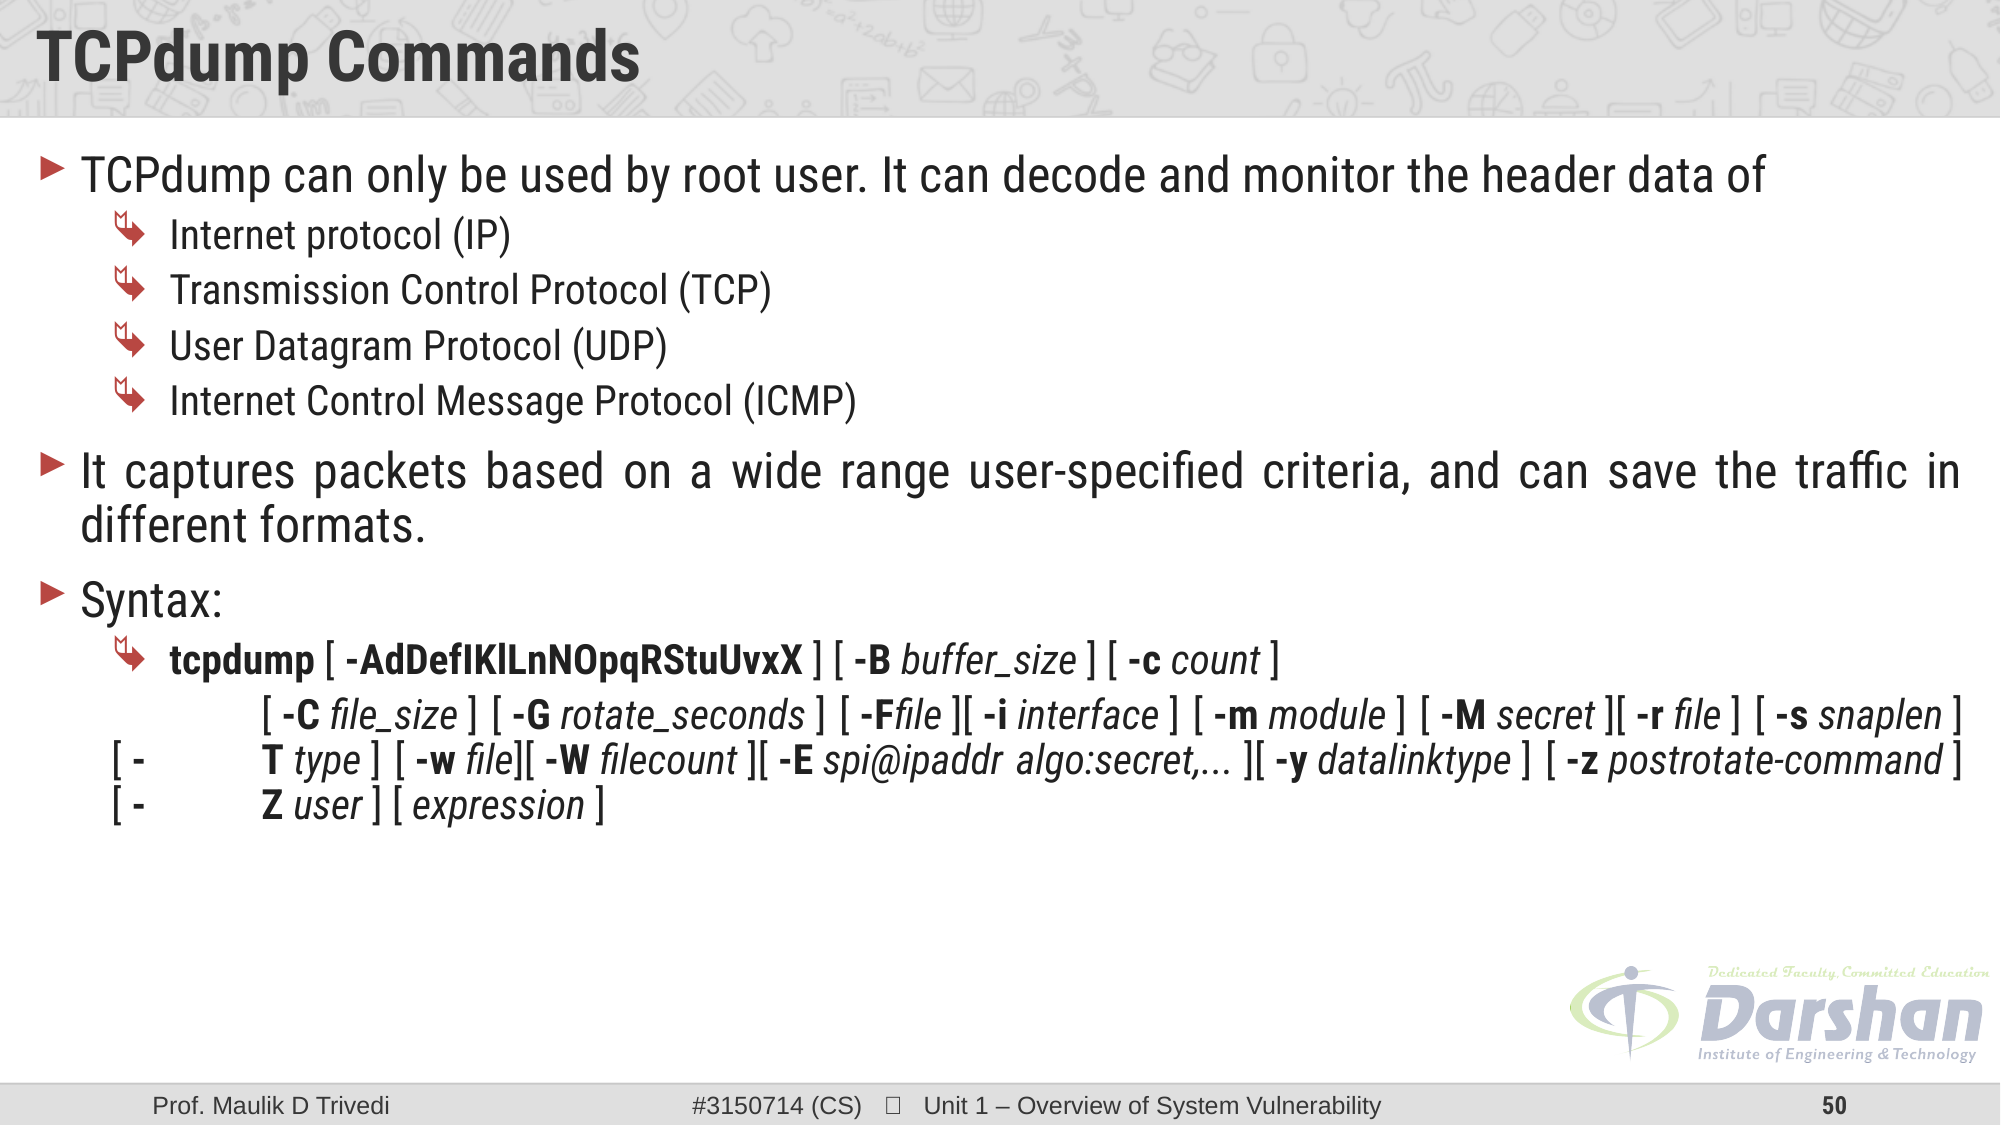

# TCPdump Commands
TCPdump can only be used by root user. It can decode and monitor the header data of
Internet protocol (IP)
Transmission Control Protocol (TCP)
User Datagram Protocol (UDP)
Internet Control Message Protocol (ICMP)
It captures packets based on a wide range user-specified criteria, and can save the traffic in different formats.
Syntax:
tcpdump [ -AdDefIKlLnNOpqRStuUvxX ] [ -B buffer_size ] [ -c count ]
	[ -C file_size ] [ -G rotate_seconds ] [ -Ffile ][ -i interface ] [ -m module ] [ -M secret ][ -r file ] [ -s snaplen ] [ -	T type ] [ -w file][ -W filecount ][ -E spi@ipaddr algo:secret,... ][ -y datalinktype ] [ -z postrotate-command ] [ -	Z user ] [ expression ]